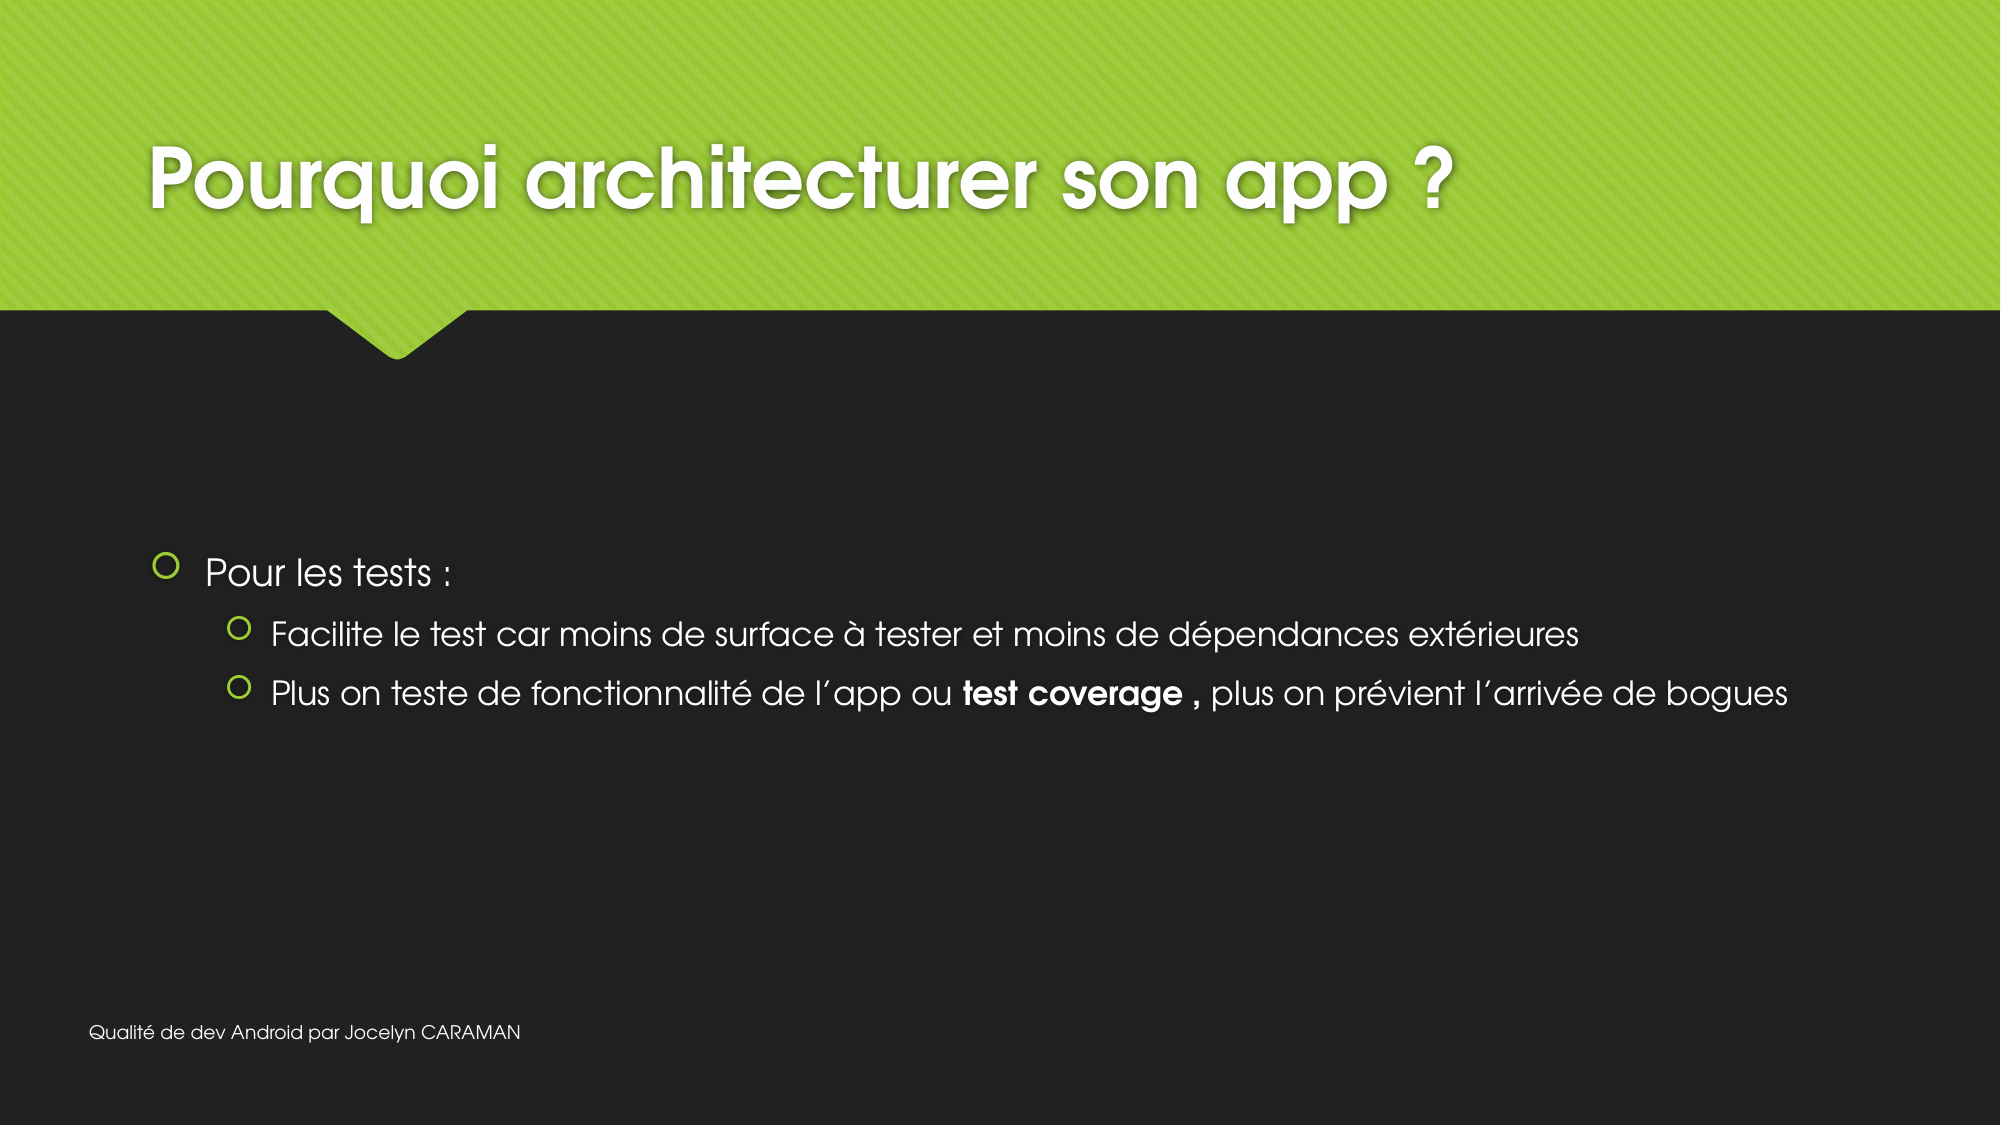

# Pourquoi architecturer son app ?
Pour les tests :
Facilite le test car moins de surface à tester et moins de dépendances extérieures
Plus on teste de fonctionnalité de l’app ou test coverage , plus on prévient l’arrivée de bogues

Qualité de dev Android par Jocelyn CARAMAN